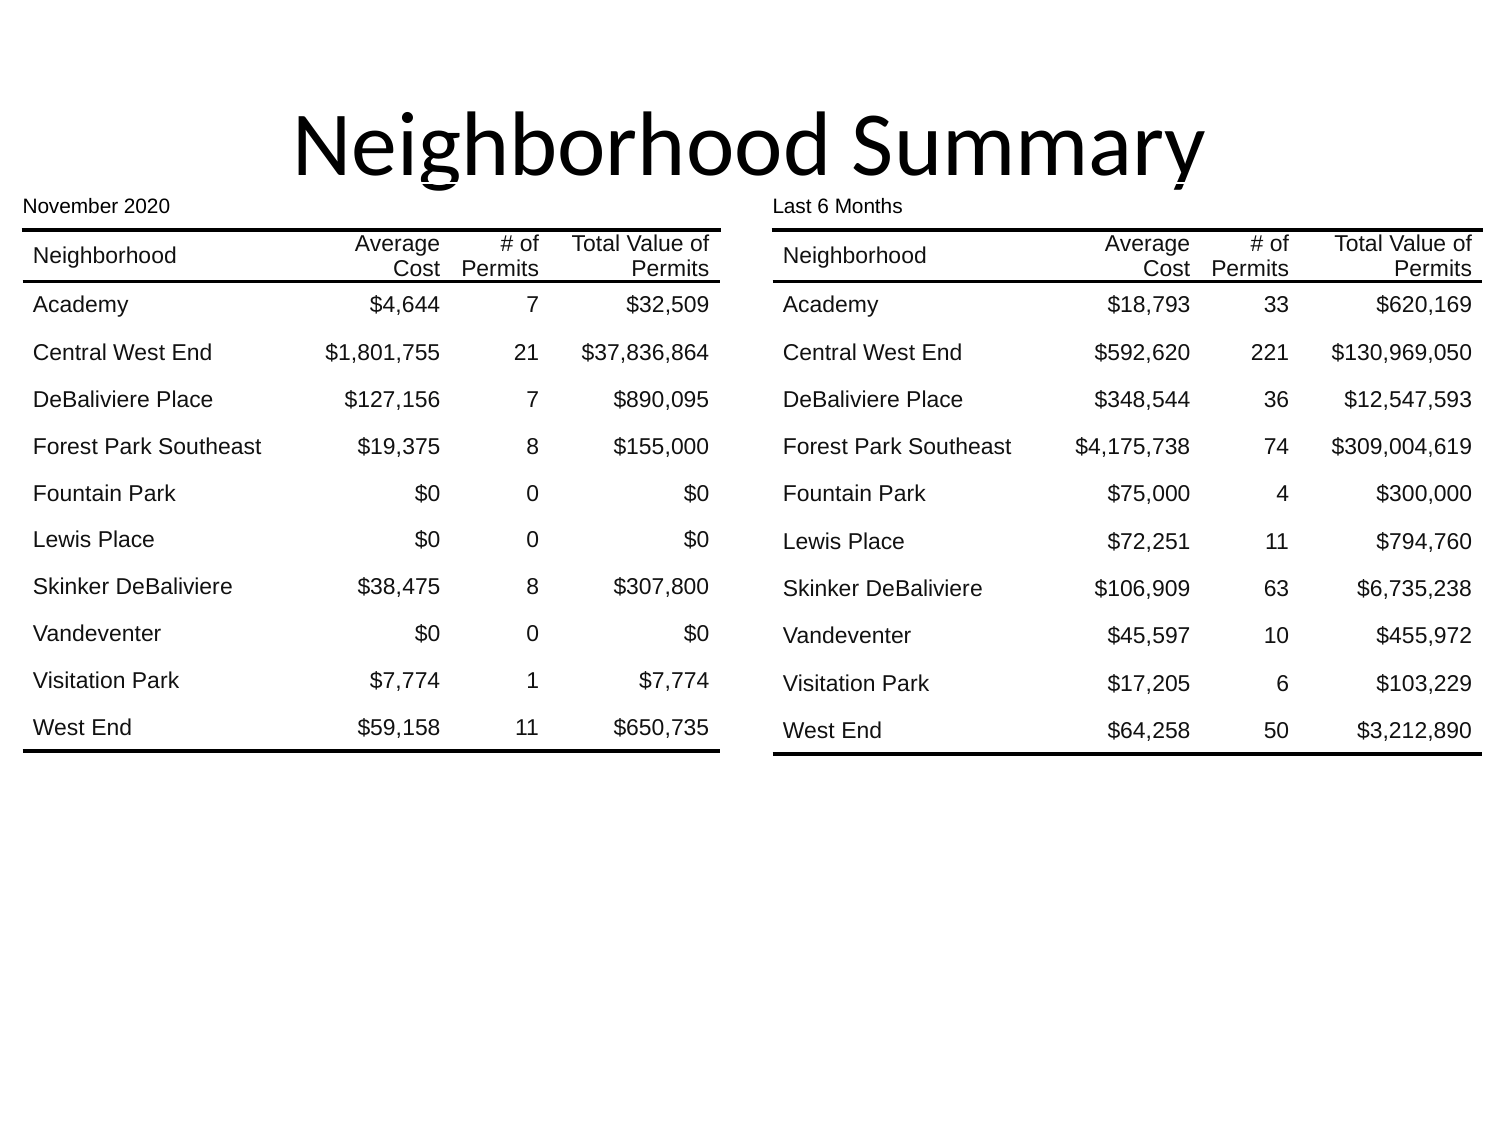

# Neighborhood Summary
| November 2020 | November 2020 | November 2020 | November 2020 |
| --- | --- | --- | --- |
| Neighborhood | Average Cost | # of Permits | Total Value of Permits |
| Academy | $4,644 | 7 | $32,509 |
| Central West End | $1,801,755 | 21 | $37,836,864 |
| DeBaliviere Place | $127,156 | 7 | $890,095 |
| Forest Park Southeast | $19,375 | 8 | $155,000 |
| Fountain Park | $0 | 0 | $0 |
| Lewis Place | $0 | 0 | $0 |
| Skinker DeBaliviere | $38,475 | 8 | $307,800 |
| Vandeventer | $0 | 0 | $0 |
| Visitation Park | $7,774 | 1 | $7,774 |
| West End | $59,158 | 11 | $650,735 |
| Last 6 Months | Last 6 Months | Last 6 Months | Last 6 Months |
| --- | --- | --- | --- |
| Neighborhood | Average Cost | # of Permits | Total Value of Permits |
| Academy | $18,793 | 33 | $620,169 |
| Central West End | $592,620 | 221 | $130,969,050 |
| DeBaliviere Place | $348,544 | 36 | $12,547,593 |
| Forest Park Southeast | $4,175,738 | 74 | $309,004,619 |
| Fountain Park | $75,000 | 4 | $300,000 |
| Lewis Place | $72,251 | 11 | $794,760 |
| Skinker DeBaliviere | $106,909 | 63 | $6,735,238 |
| Vandeventer | $45,597 | 10 | $455,972 |
| Visitation Park | $17,205 | 6 | $103,229 |
| West End | $64,258 | 50 | $3,212,890 |